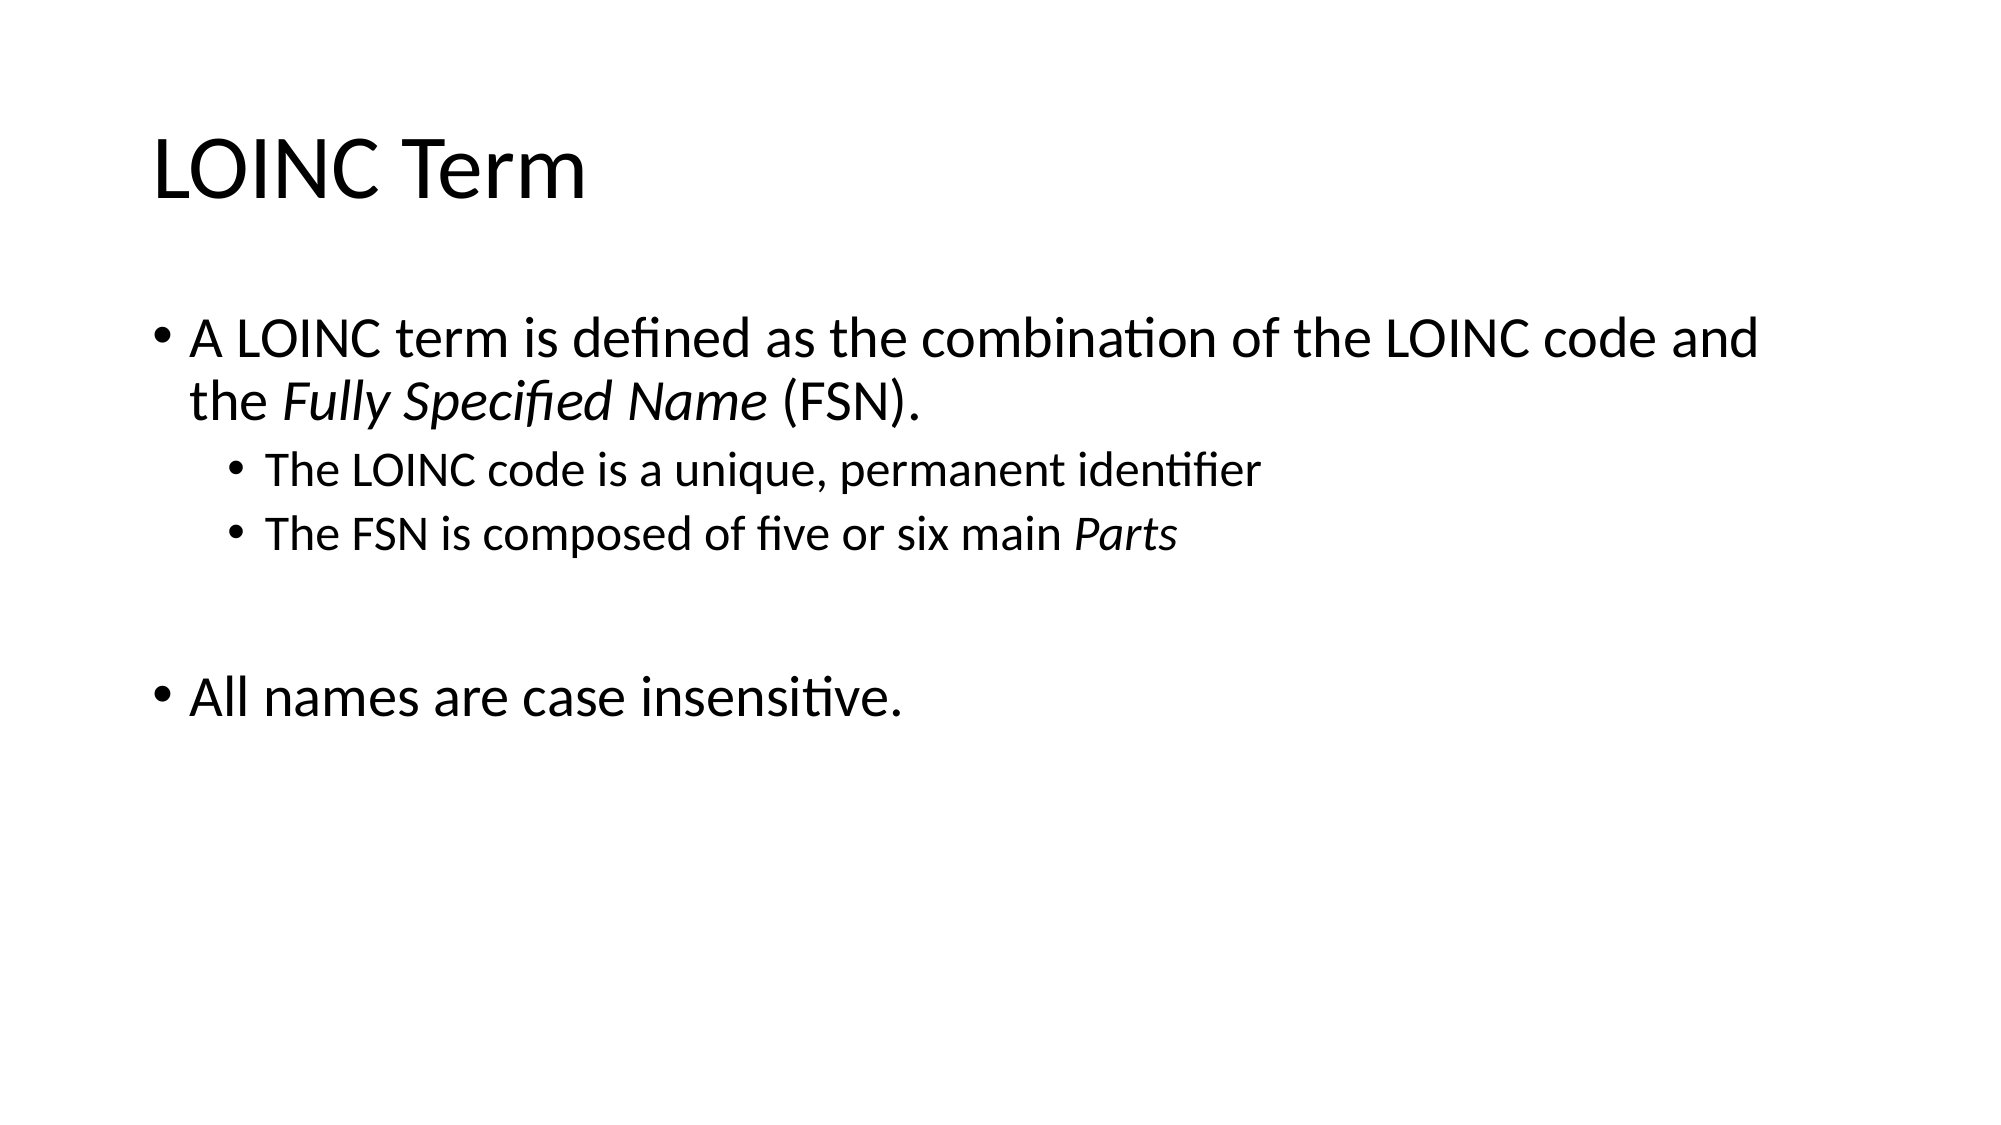

# LOINC Term
A LOINC term is defined as the combination of the LOINC code and the Fully Specified Name (FSN).
The LOINC code is a unique, permanent identifier
The FSN is composed of five or six main Parts

All names are case insensitive.